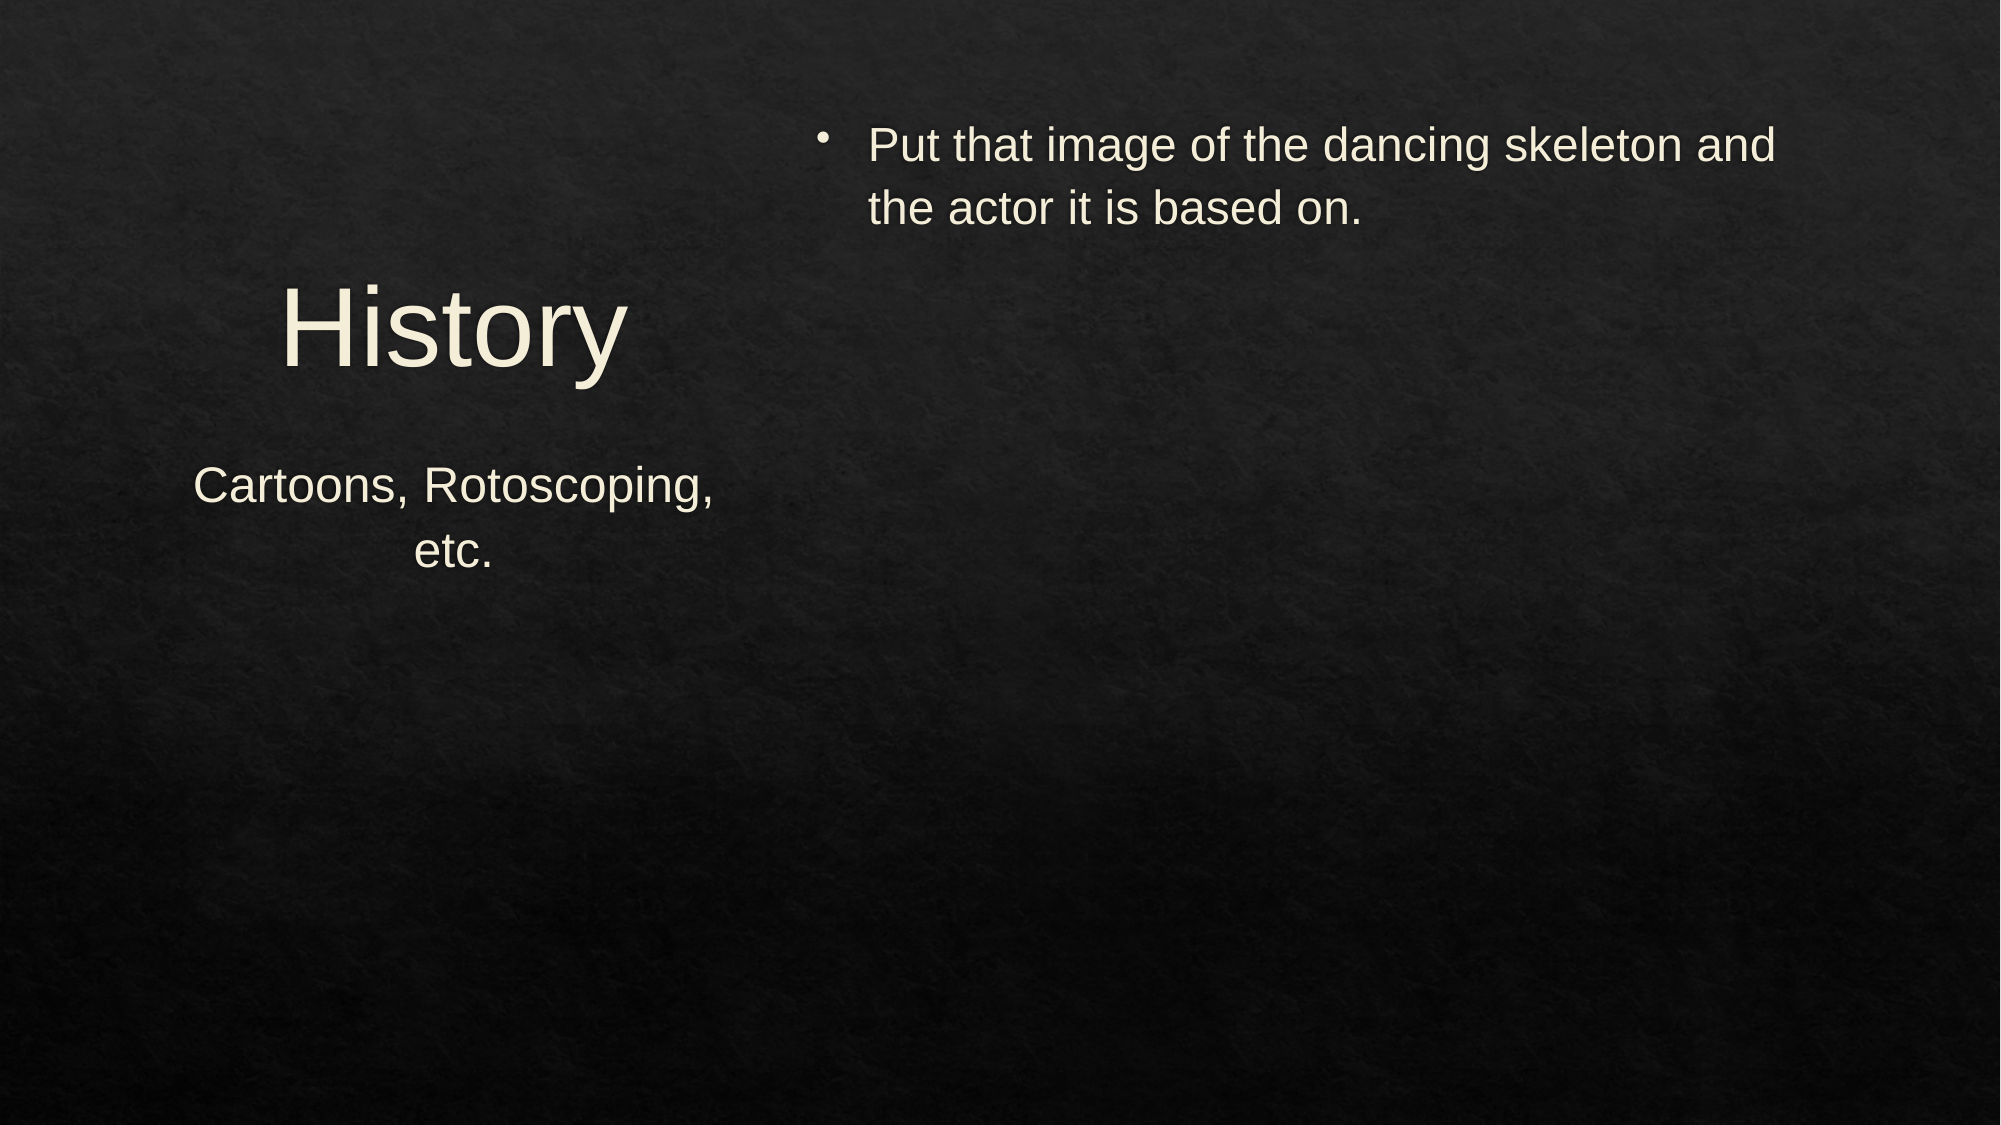

# History
Put that image of the dancing skeleton and the actor it is based on.
Cartoons, Rotoscoping, etc.